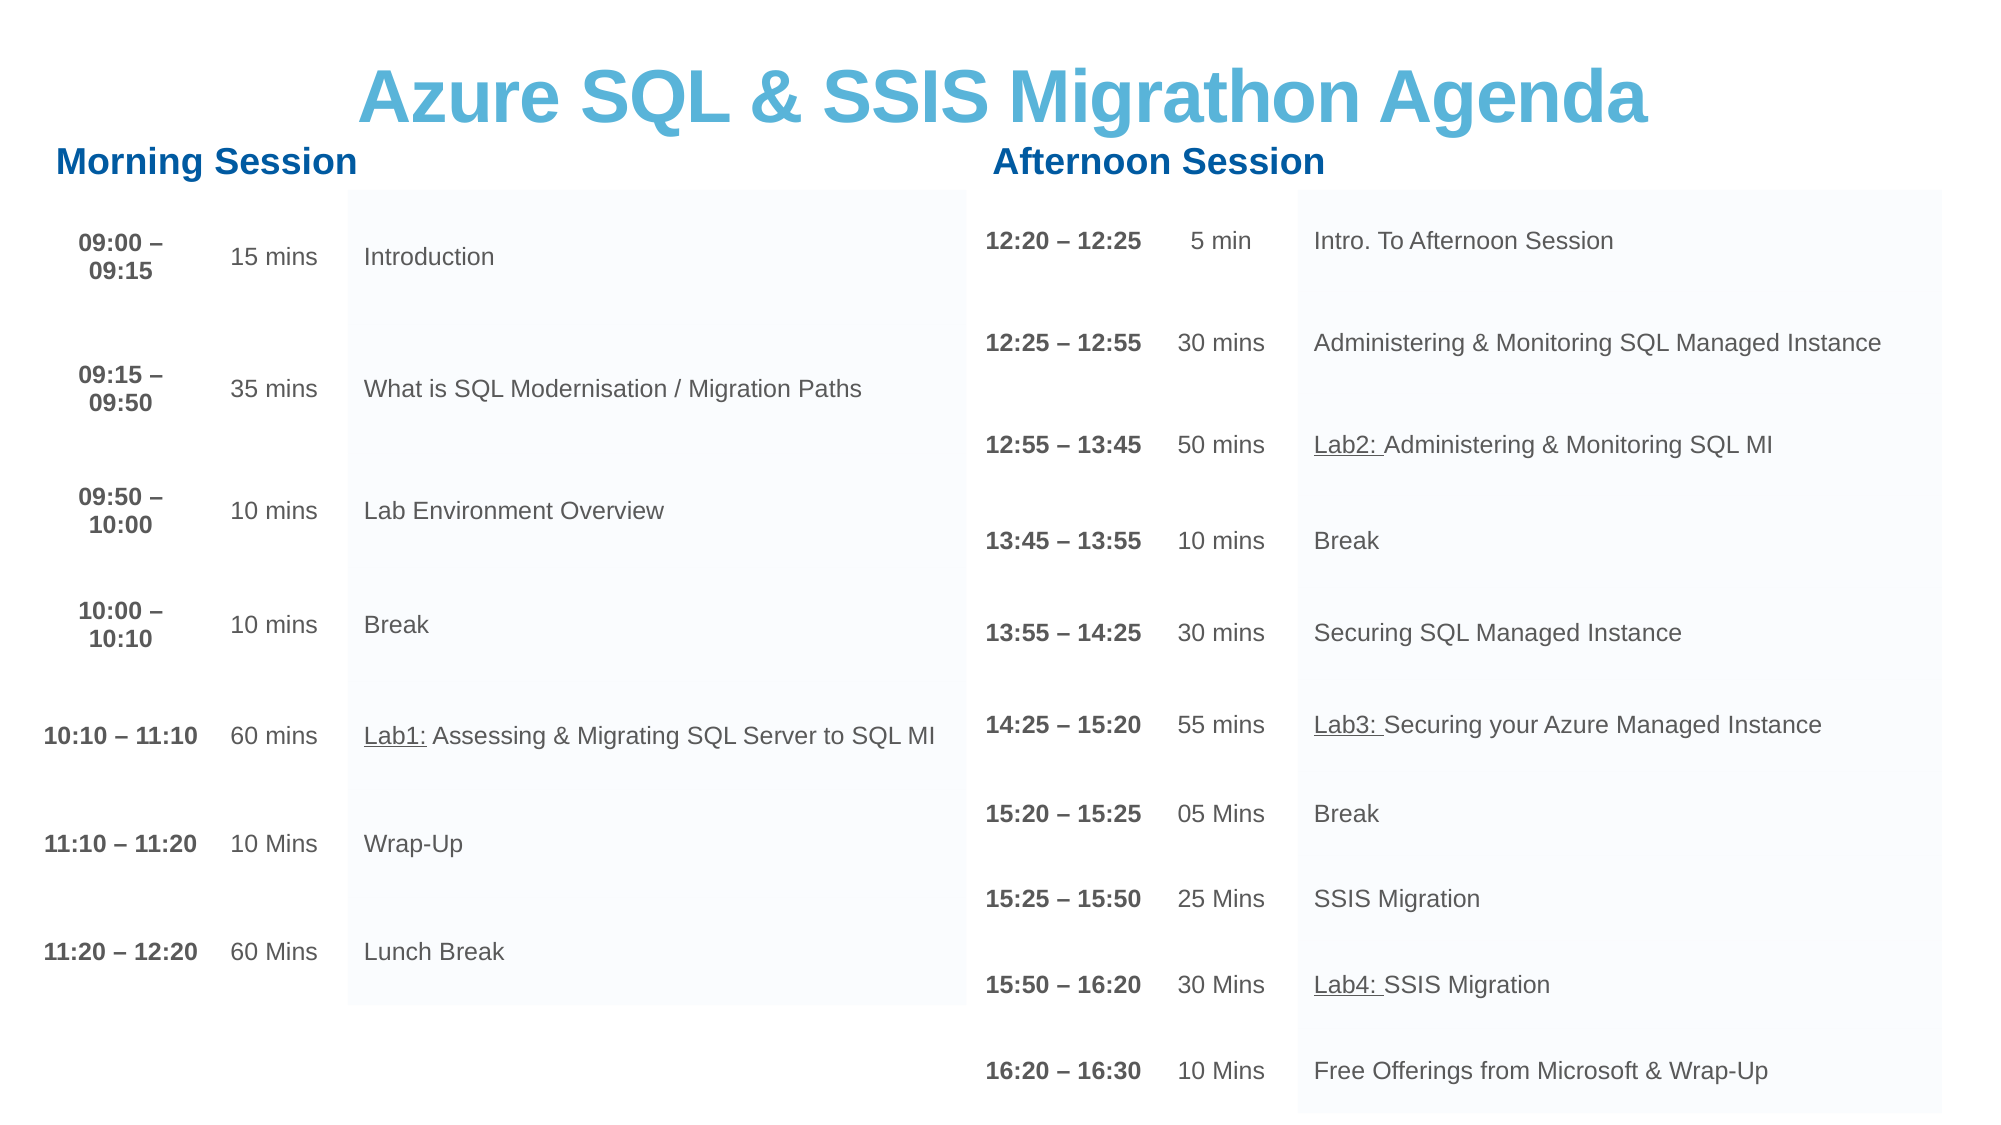

# Azure SQL & SSIS Migrathon Agenda
Morning Session
Afternoon Session
| 09:00 – 09:15 | 15 mins | Introduction |
| --- | --- | --- |
| 09:15 – 09:50 | 35 mins | What is SQL Modernisation / Migration Paths |
| 09:50 – 10:00 | 10 mins | Lab Environment Overview |
| 10:00 – 10:10 | 10 mins | Break |
| 10:10 – 11:10 | 60 mins | Lab1: Assessing & Migrating SQL Server to SQL MI |
| 11:10 – 11:20 | 10 Mins | Wrap-Up |
| 11:20 – 12:20 | 60 Mins | Lunch Break |
| 12:20 – 12:25 | 5 min | Intro. To Afternoon Session |
| --- | --- | --- |
| 12:25 – 12:55 | 30 mins | Administering & Monitoring SQL Managed Instance |
| 12:55 – 13:45 | 50 mins | Lab2: Administering & Monitoring SQL MI |
| 13:45 – 13:55 | 10 mins | Break |
| 13:55 – 14:25 | 30 mins | Securing SQL Managed Instance |
| 14:25 – 15:20 | 55 mins | Lab3: Securing your Azure Managed Instance |
| 15:20 – 15:25 | 05 Mins | Break |
| 15:25 – 15:50 | 25 Mins | SSIS Migration |
| 15:50 – 16:20 | 30 Mins | Lab4: SSIS Migration |
| 16:20 – 16:30 | 10 Mins | Free Offerings from Microsoft & Wrap-Up |